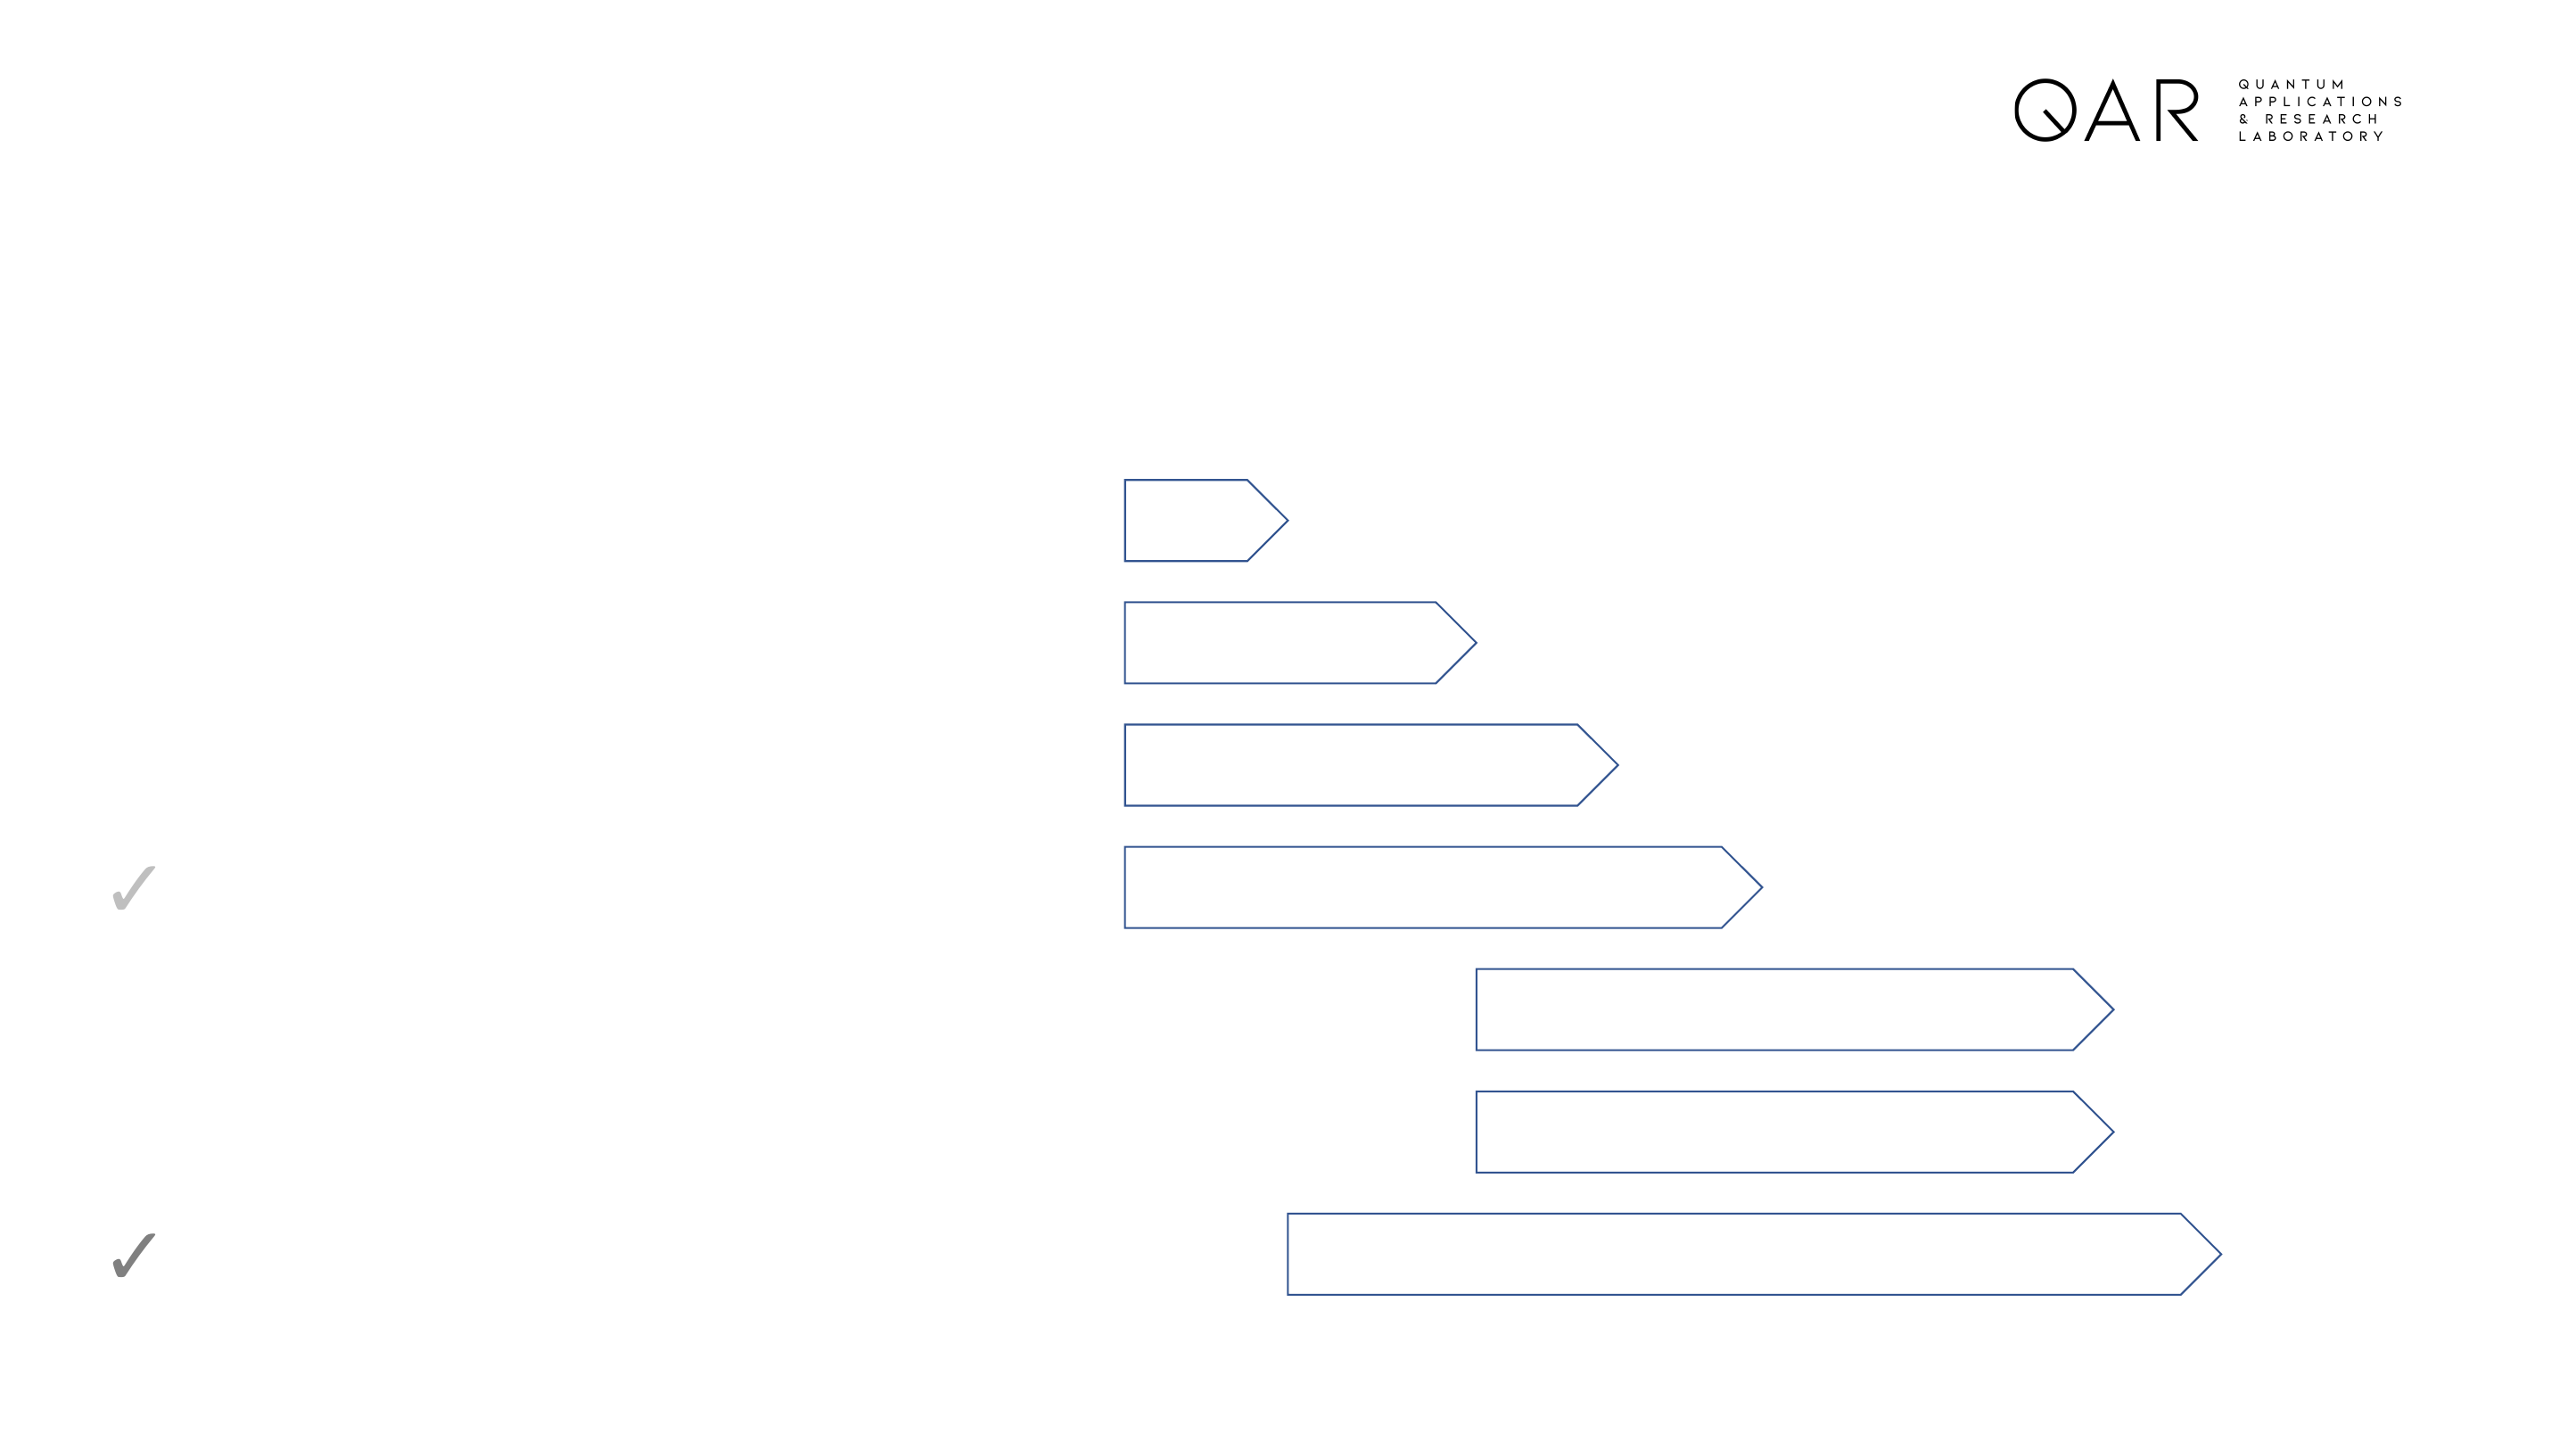

# Next steps Annealing
| Tasks | KW24 | KW25 | KW26 | Deadline |
| --- | --- | --- | --- | --- |
| Finalized QUBO with Trumpf’s Input |  |  |  |  |
| Automatic Verification |  |  |  |  |
| Parameter Optimization for α, β, γ, δ |  |  |  |  |
| Produce results on D Wave and Fujitsu Annealers with small Problems (e.g. 2 Jobs) |  |  |  |  |
| Hybrid Approach with D Wave |  |  |  |  |
| Annealer Embedding, Parameters and Visuals |  |  |  |  |
| Start Paper and interpret results |  |  |  |  |
✓

✓

✓

✓

✓

✓

✓

55